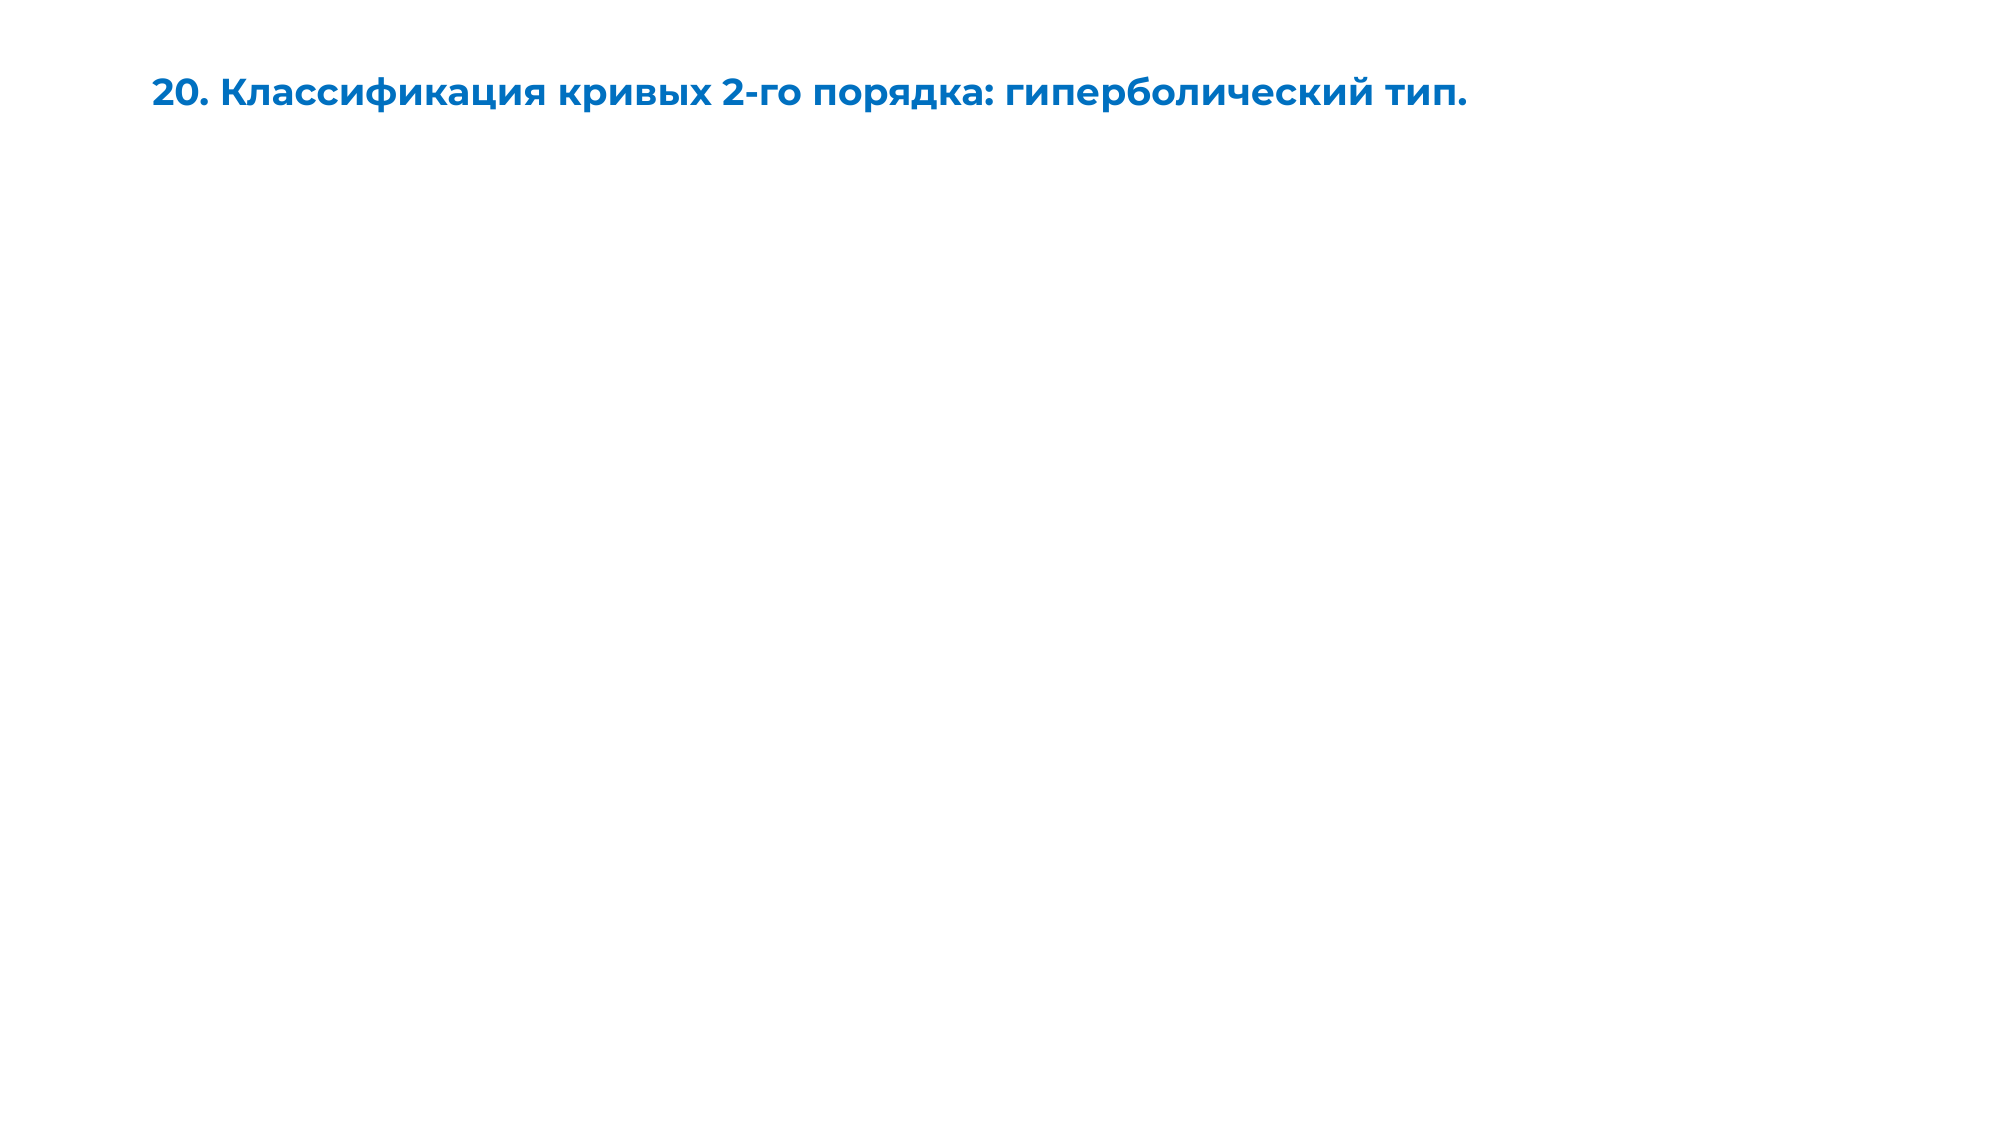

# 20. Классификация кривых 2-го порядка: гиперболический тип.